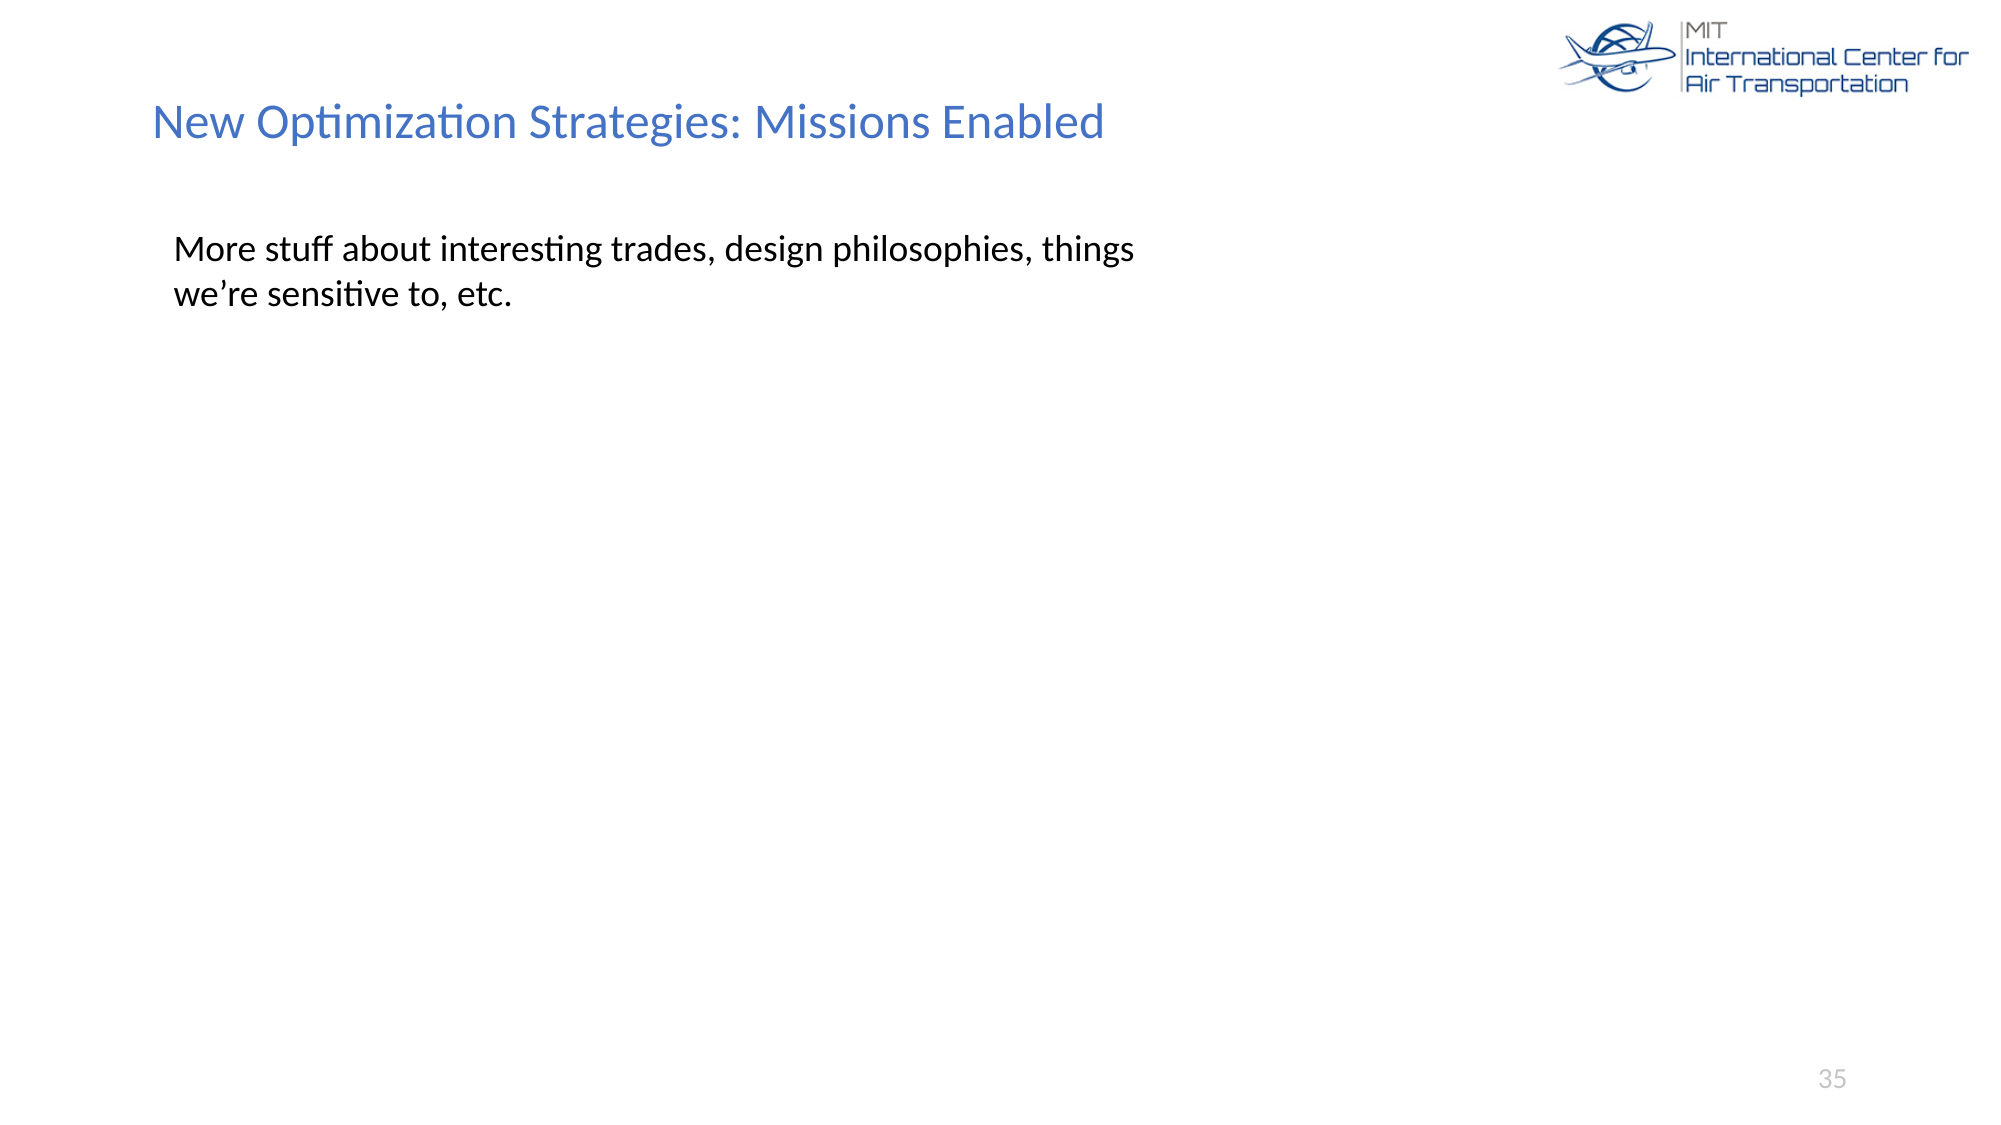

# New Optimization Strategies: Missions Enabled
More stuff about interesting trades, design philosophies, things we’re sensitive to, etc.

35